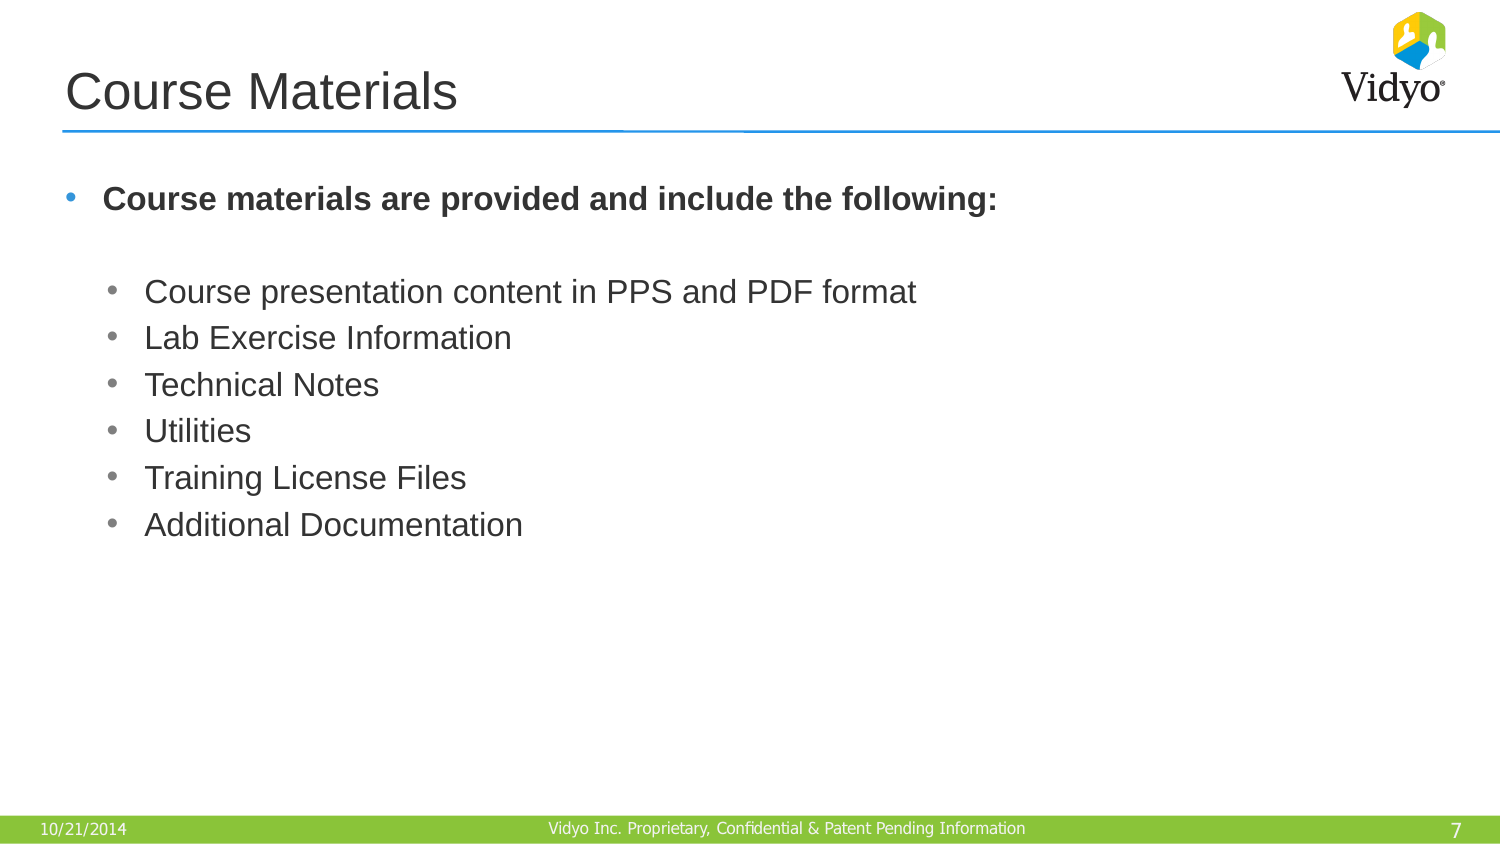

# Course Materials
Course materials are provided and include the following:

Course presentation content in PPS and PDF format
Lab Exercise Information
Technical Notes
Utilities
Training License Files
Additional Documentation